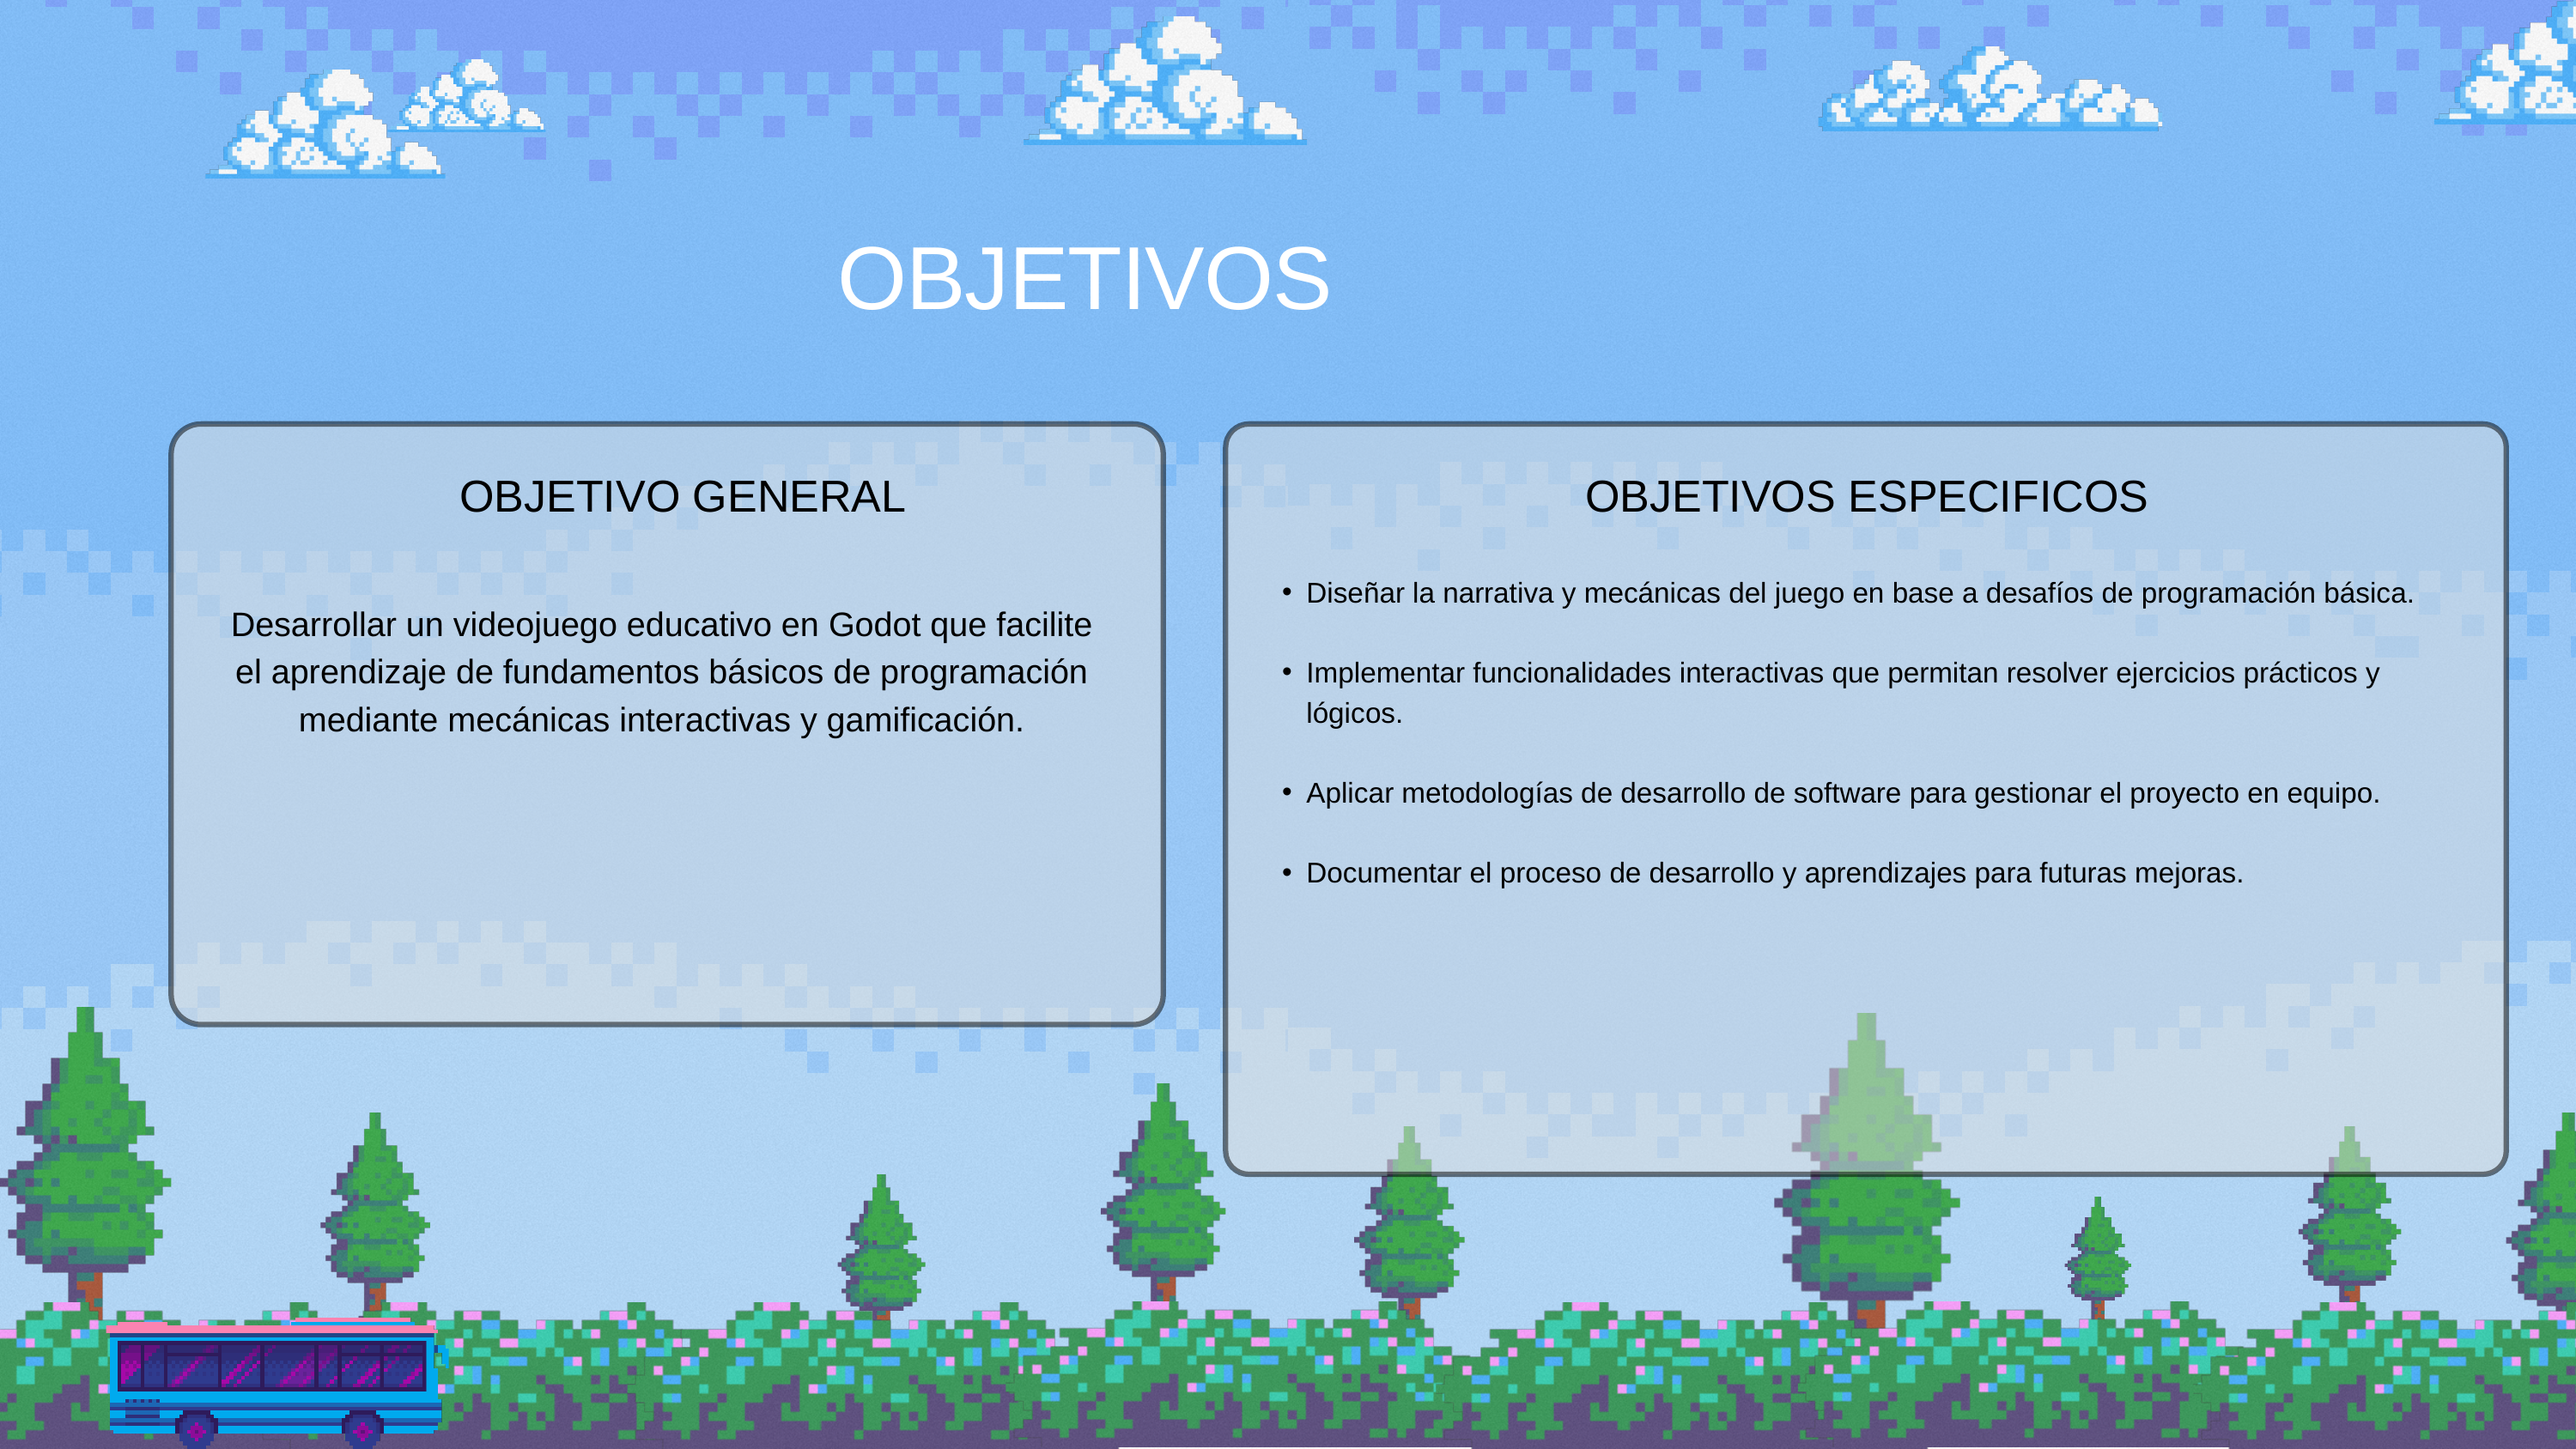

OBJETIVOS

OBJETIVO GENERAL
OBJETIVOS ESPECIFICOS
Diseñar la narrativa y mecánicas del juego en base a desafíos de programación básica.

Implementar funcionalidades interactivas que permitan resolver ejercicios prácticos y lógicos.

Aplicar metodologías de desarrollo de software para gestionar el proyecto en equipo.

Documentar el proceso de desarrollo y aprendizajes para futuras mejoras.
Desarrollar un videojuego educativo en Godot que facilite el aprendizaje de fundamentos básicos de programación mediante mecánicas interactivas y gamificación.